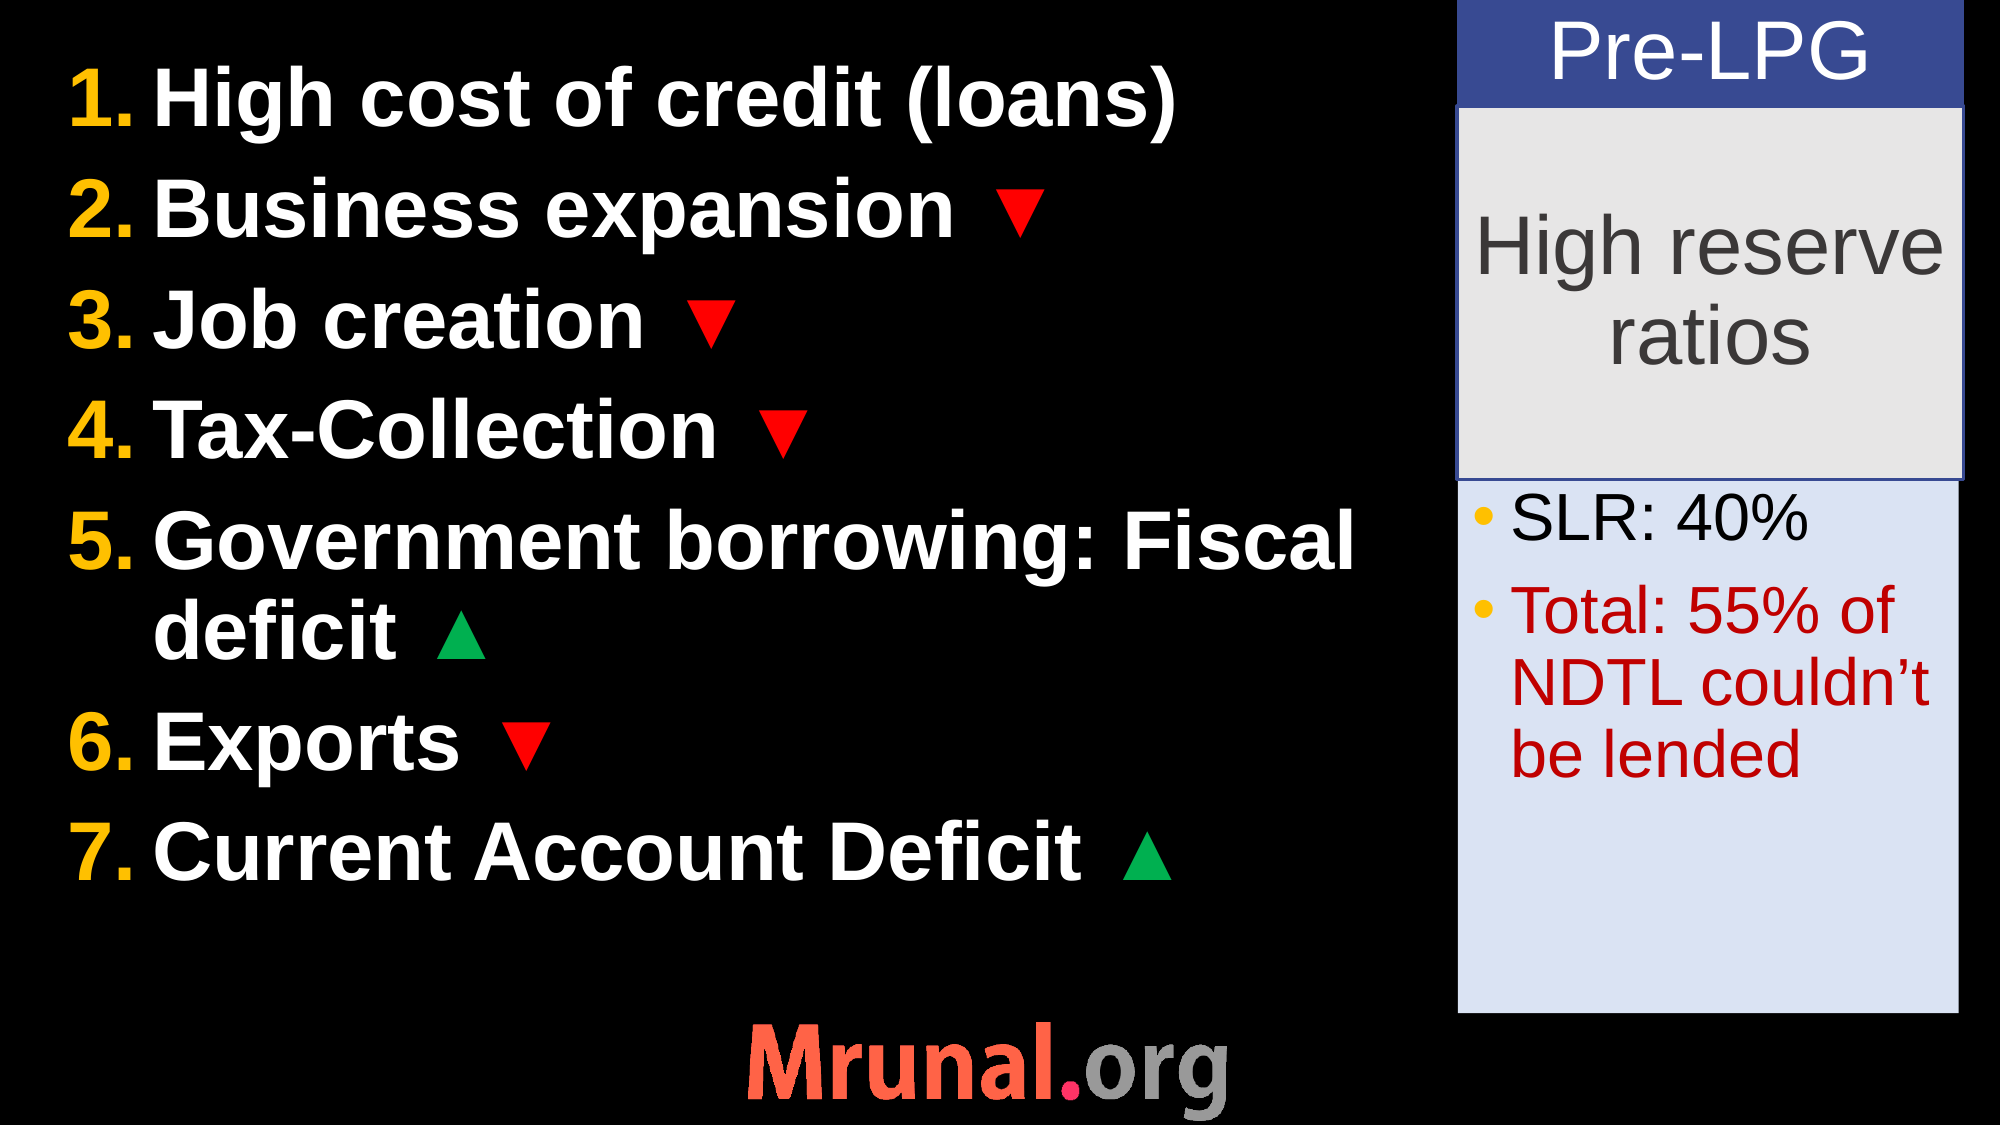

Pre-LPG
High cost of credit (loans)
Business expansion ▼
Job creation ▼
Tax-Collection ▼
Government borrowing: Fiscal deficit ▲
Exports ▼
Current Account Deficit ▲

# High reserve ratios

CRR: 15%
SLR: 40%
Total: 55% of NDTL couldn’t be lended